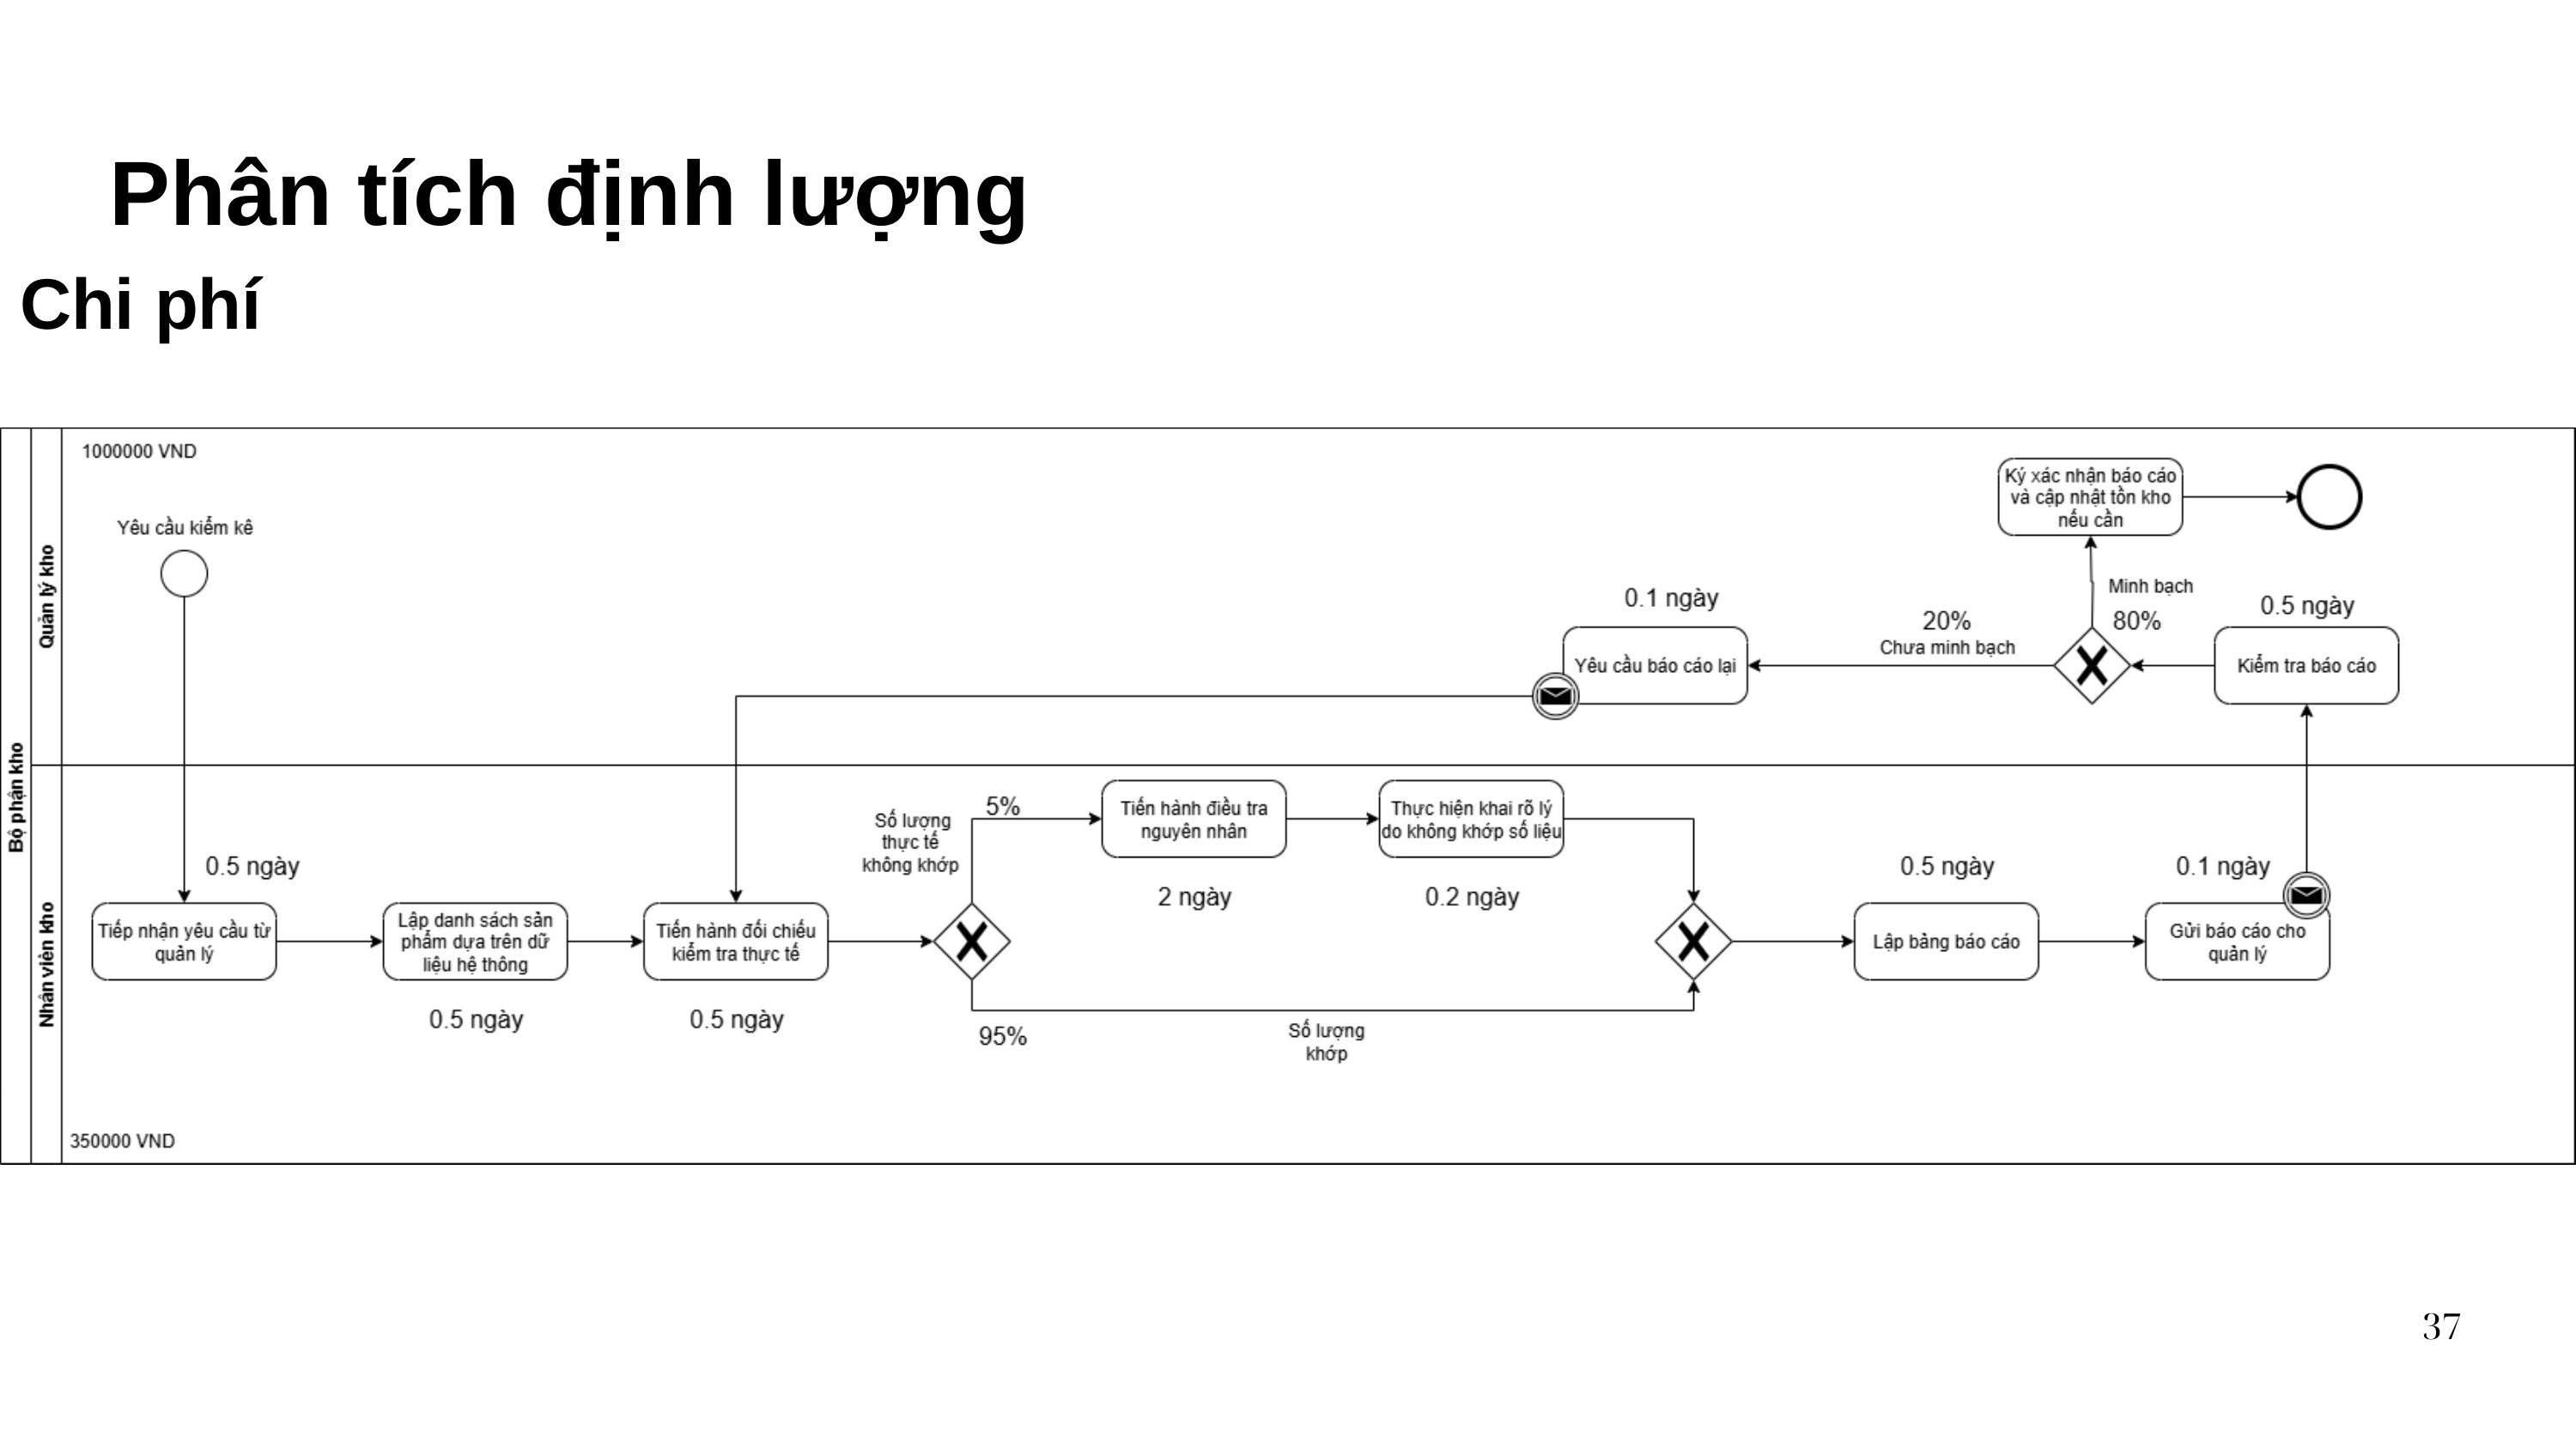

Phân tích định lượng
 Chi phí

37